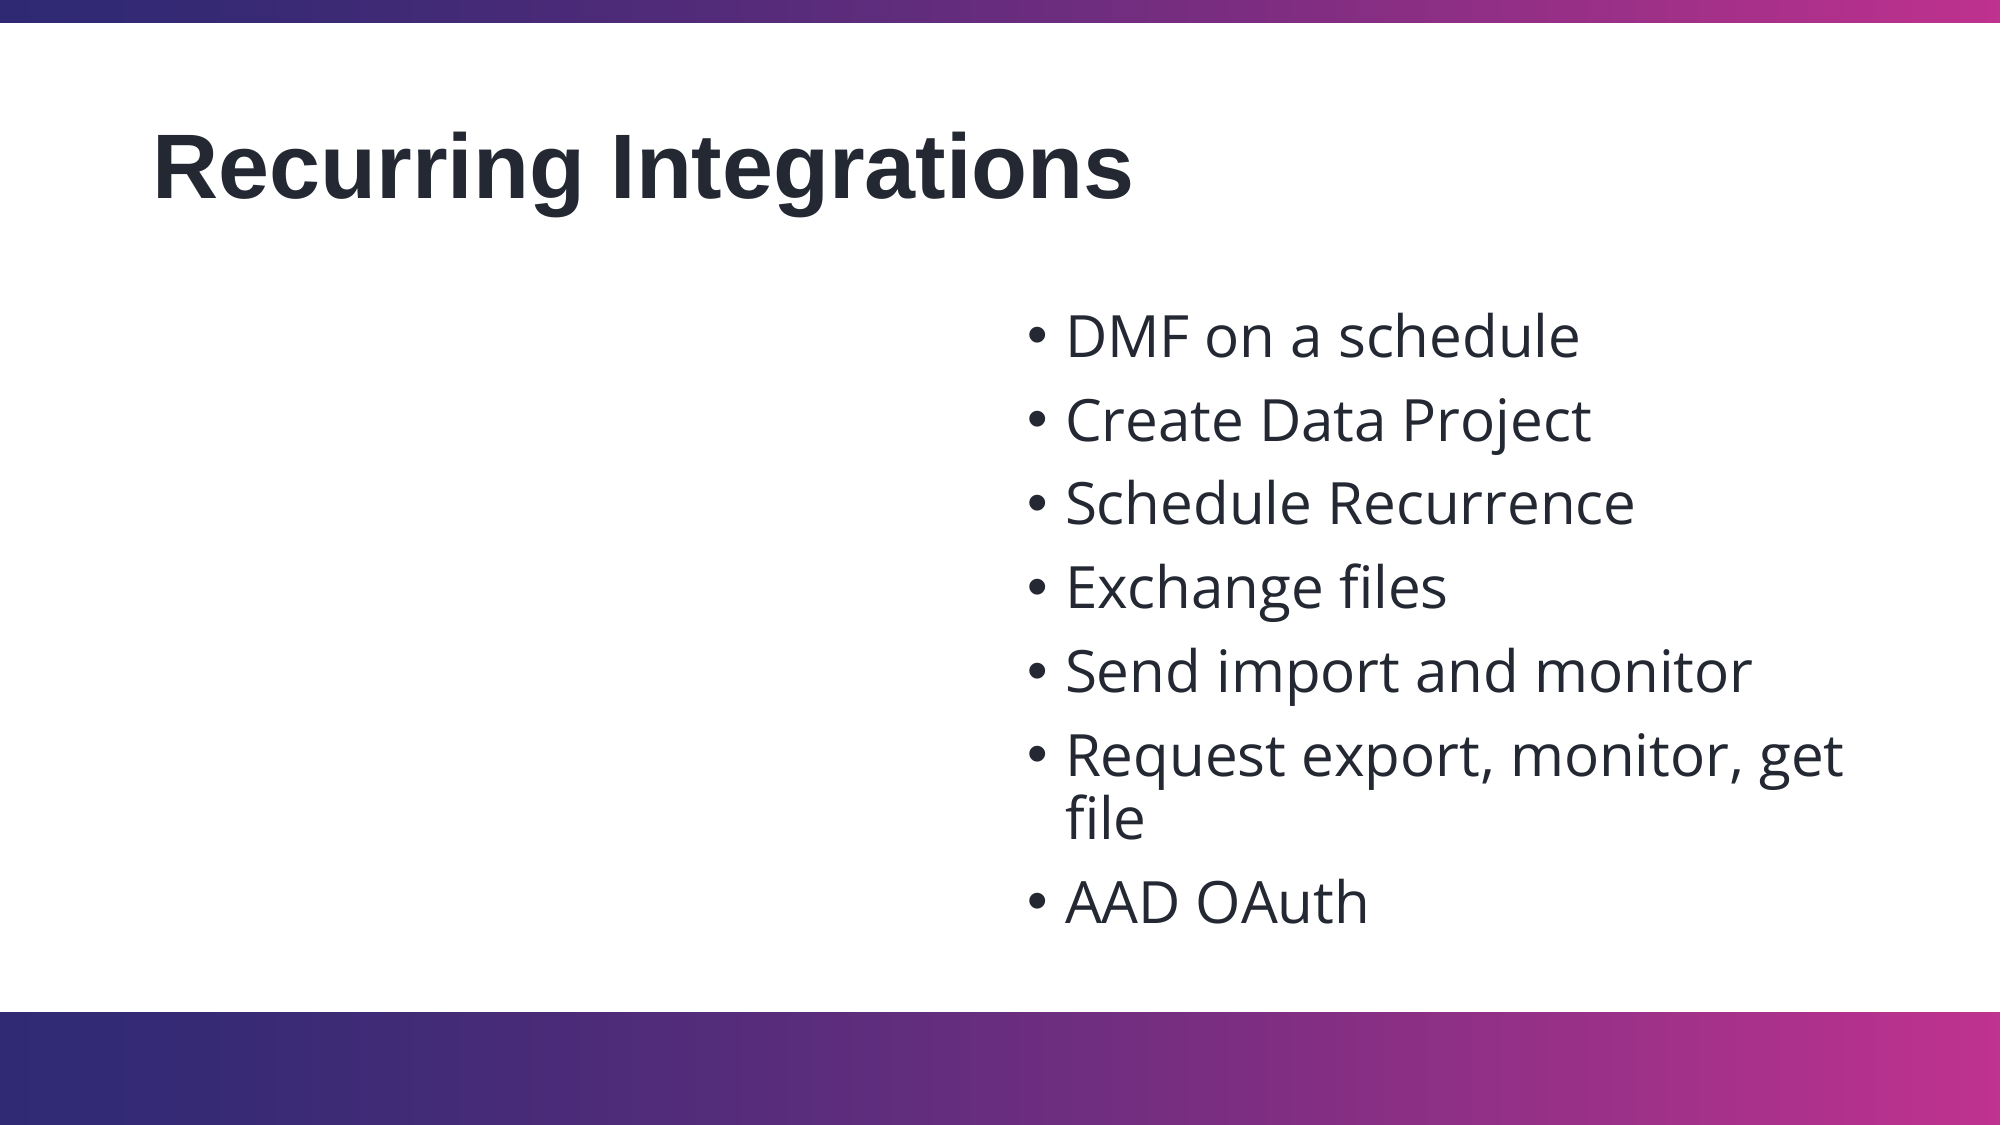

# Recurring Integrations

DMF on a schedule
Create Data Project
Schedule Recurrence
Exchange files
Send import and monitor
Request export, monitor, get file
AAD OAuth